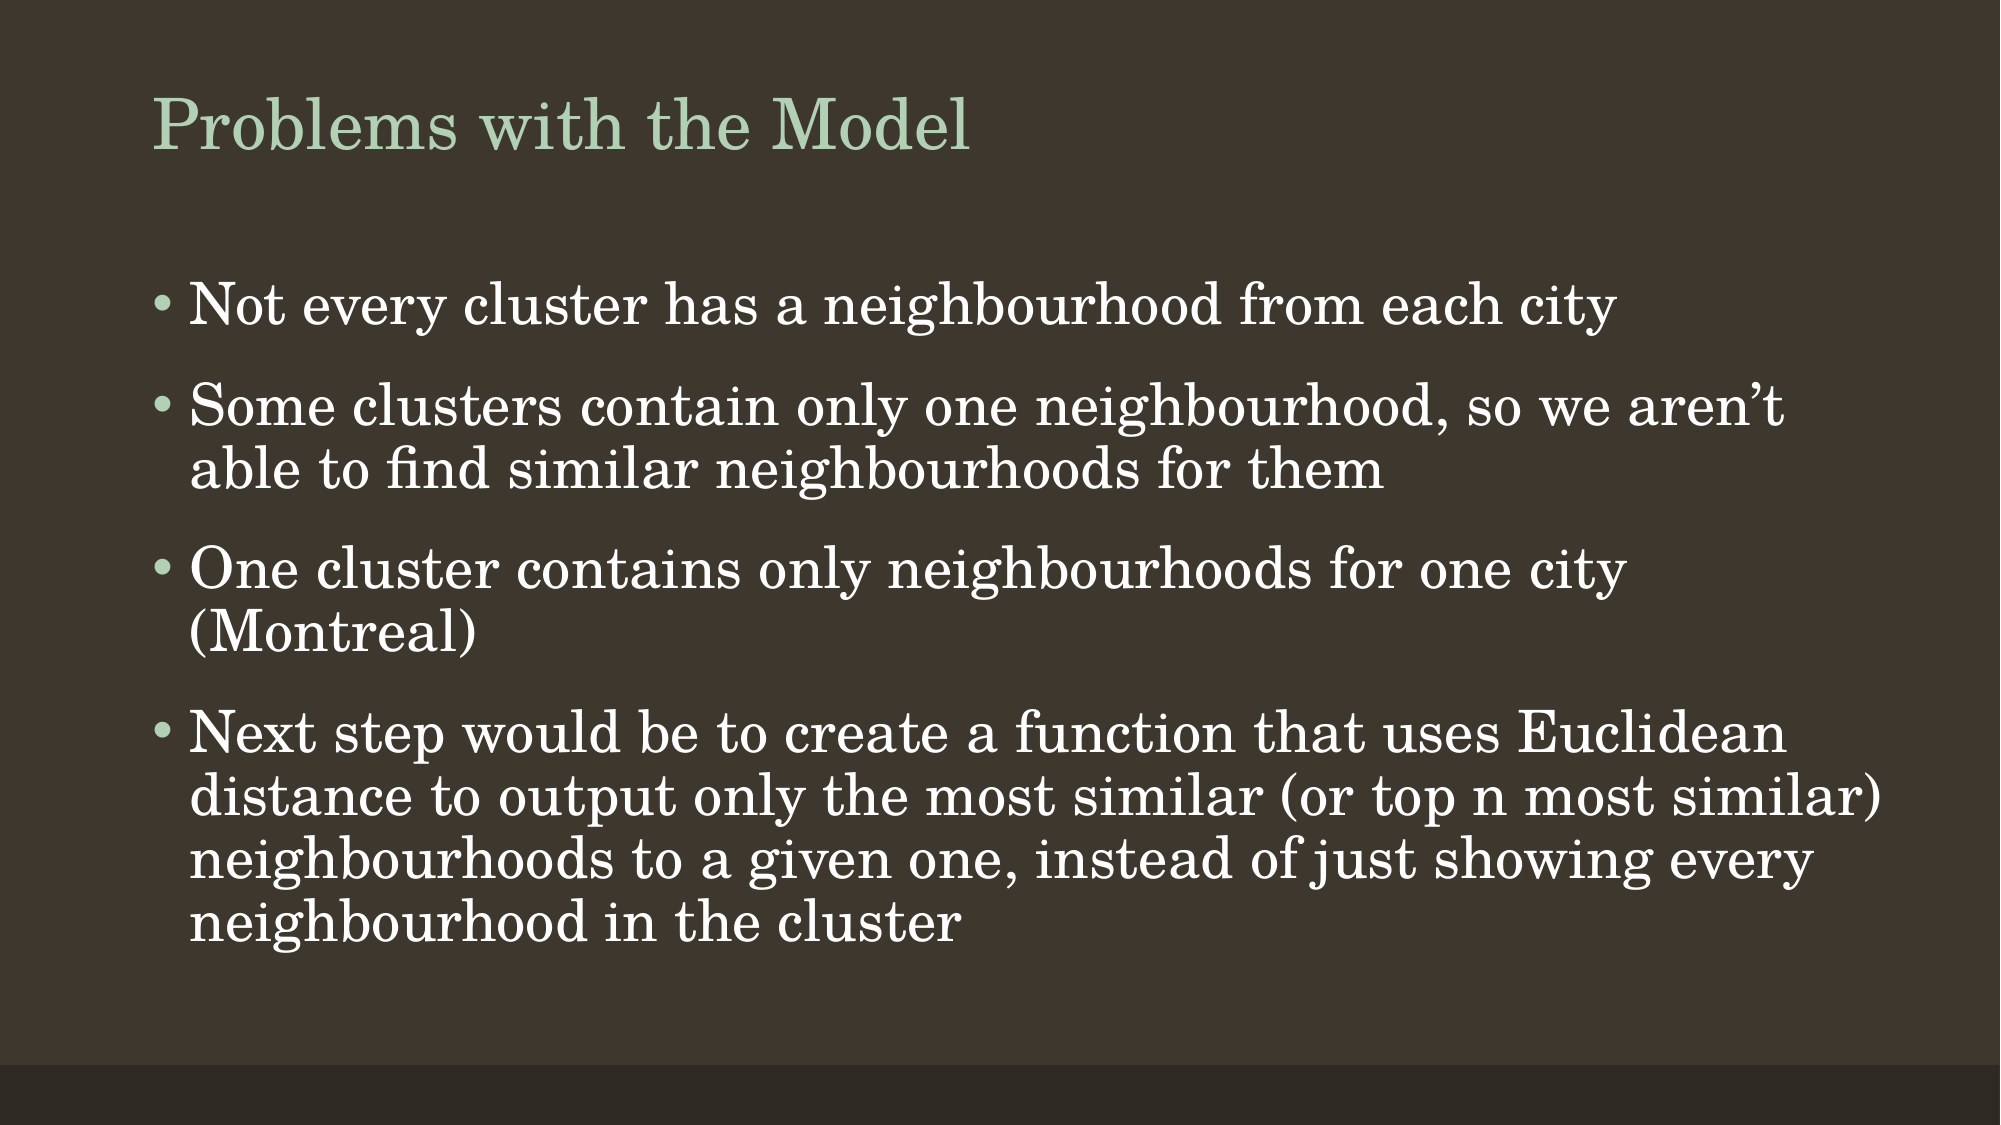

# Problems with the Model
Not every cluster has a neighbourhood from each city
Some clusters contain only one neighbourhood, so we aren’t able to find similar neighbourhoods for them
One cluster contains only neighbourhoods for one city (Montreal)
Next step would be to create a function that uses Euclidean distance to output only the most similar (or top n most similar) neighbourhoods to a given one, instead of just showing every neighbourhood in the cluster